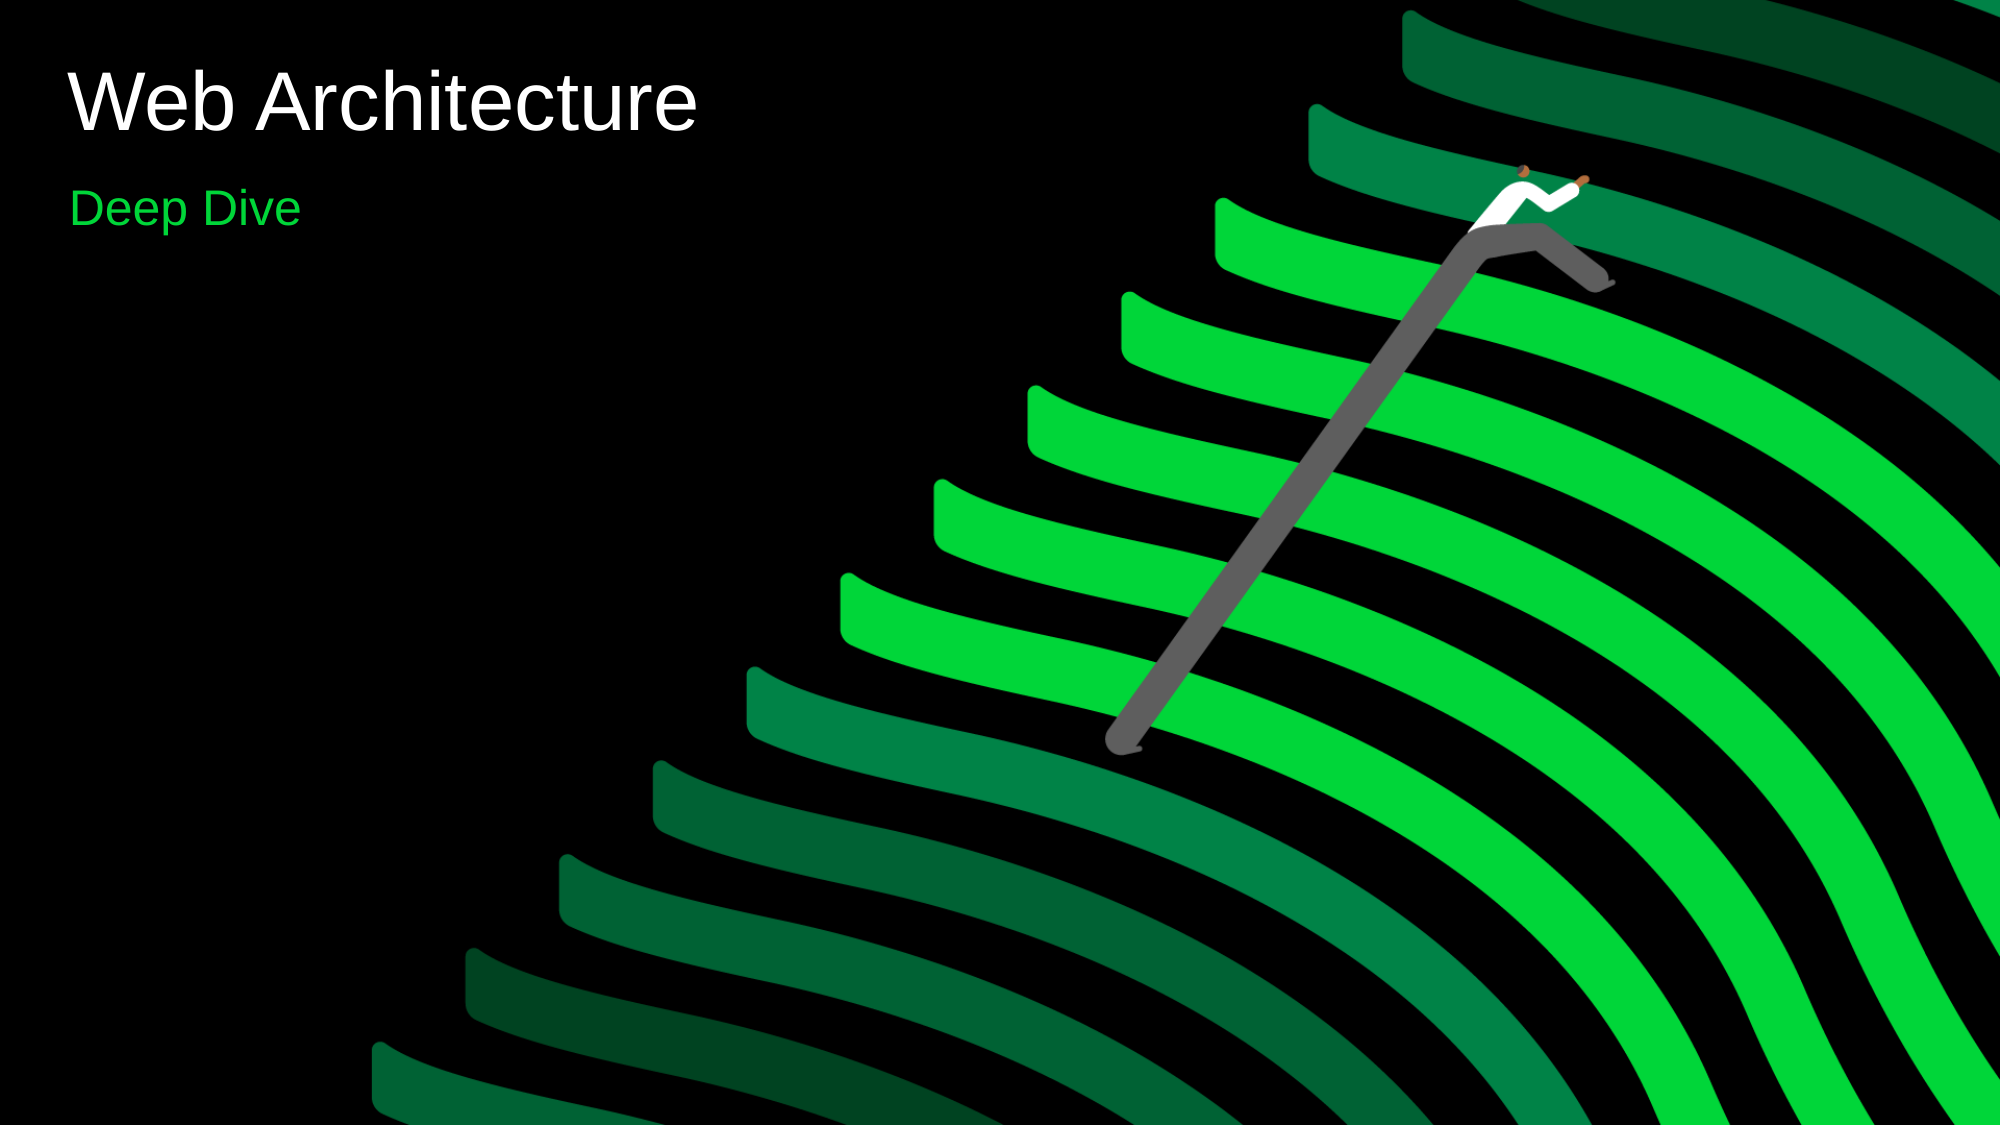

# Web Architecture
Deep Dive
Page 12